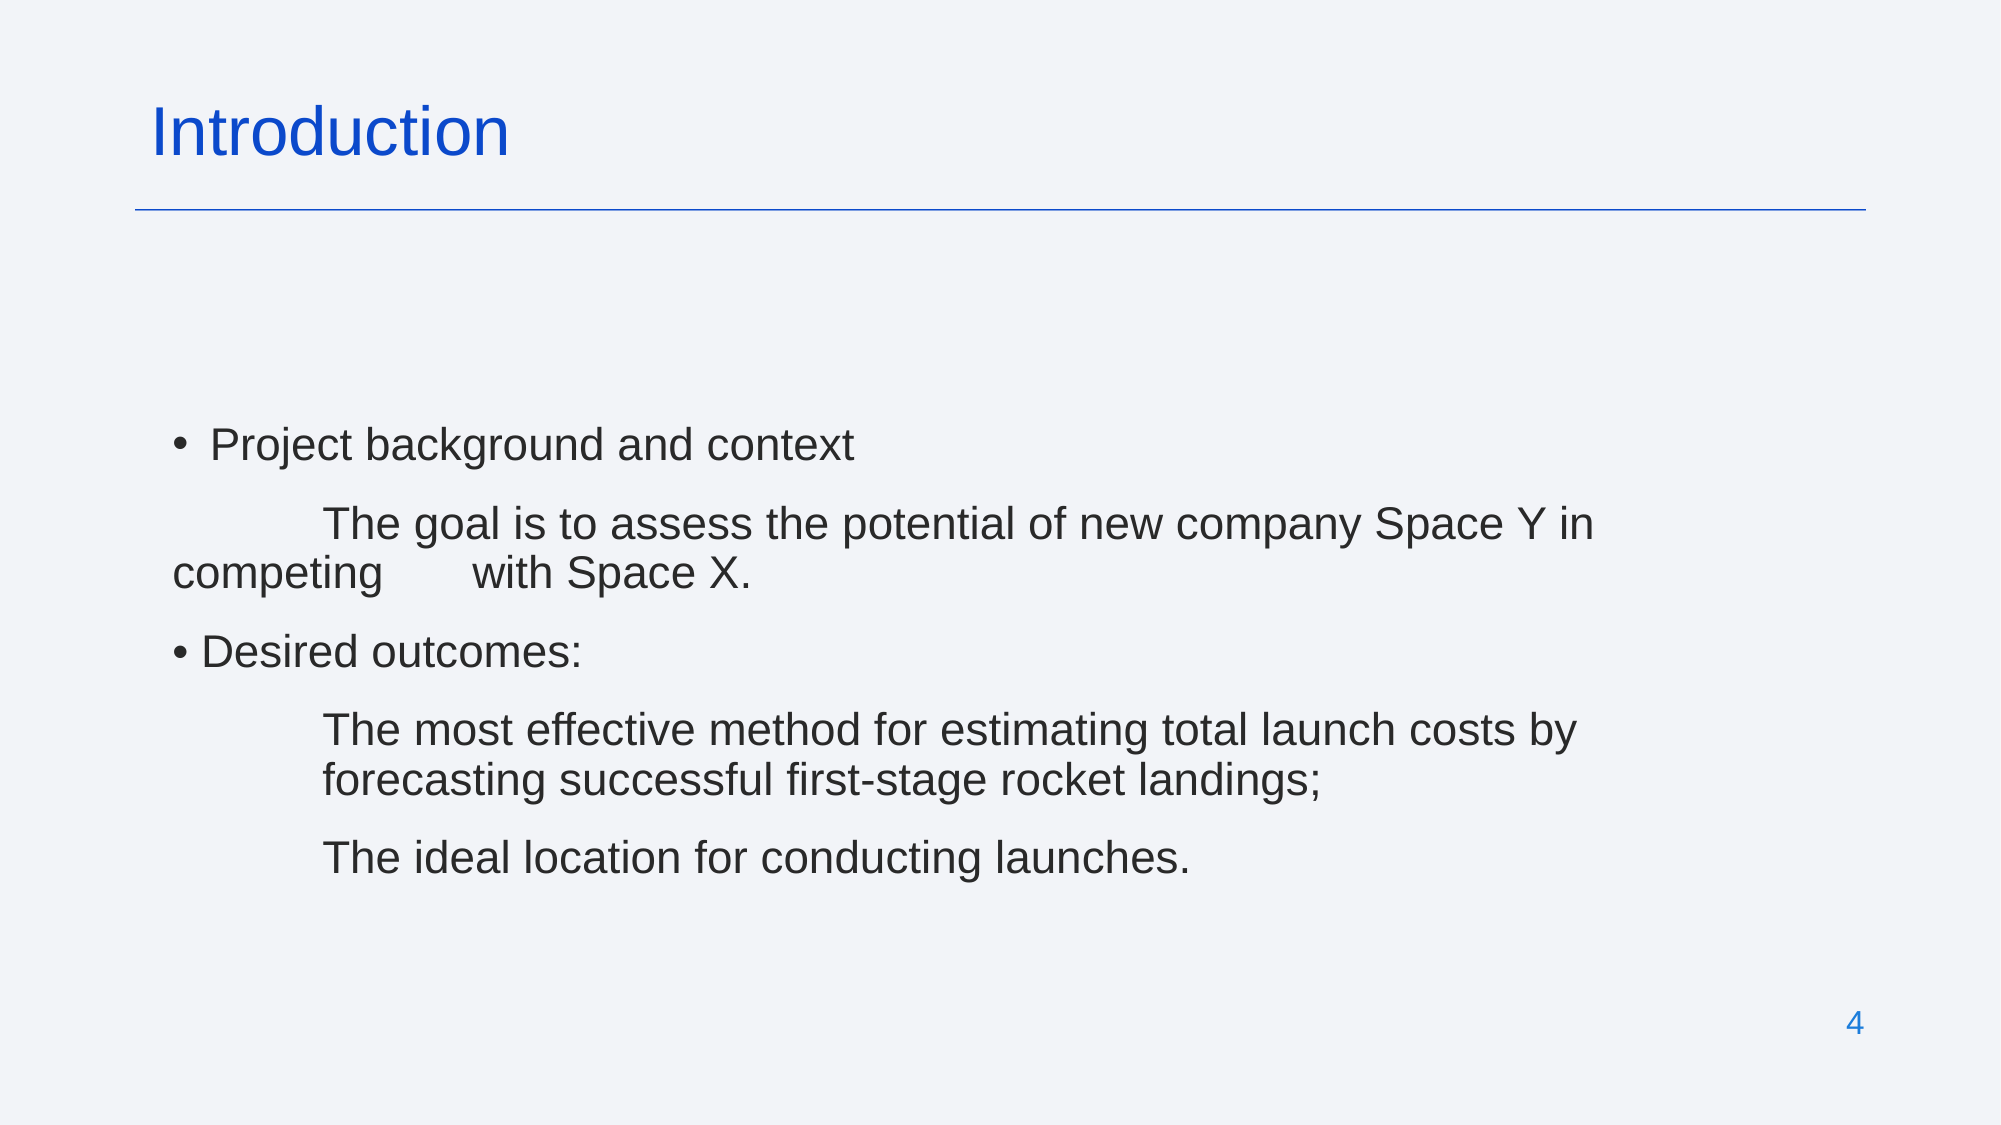

Introduction
Project background and context
	The goal is to assess the potential of new company Space Y in competing 	with Space X.
• Desired outcomes:
	The most effective method for estimating total launch costs by 	 	forecasting successful first-stage rocket landings;
	The ideal location for conducting launches.
4